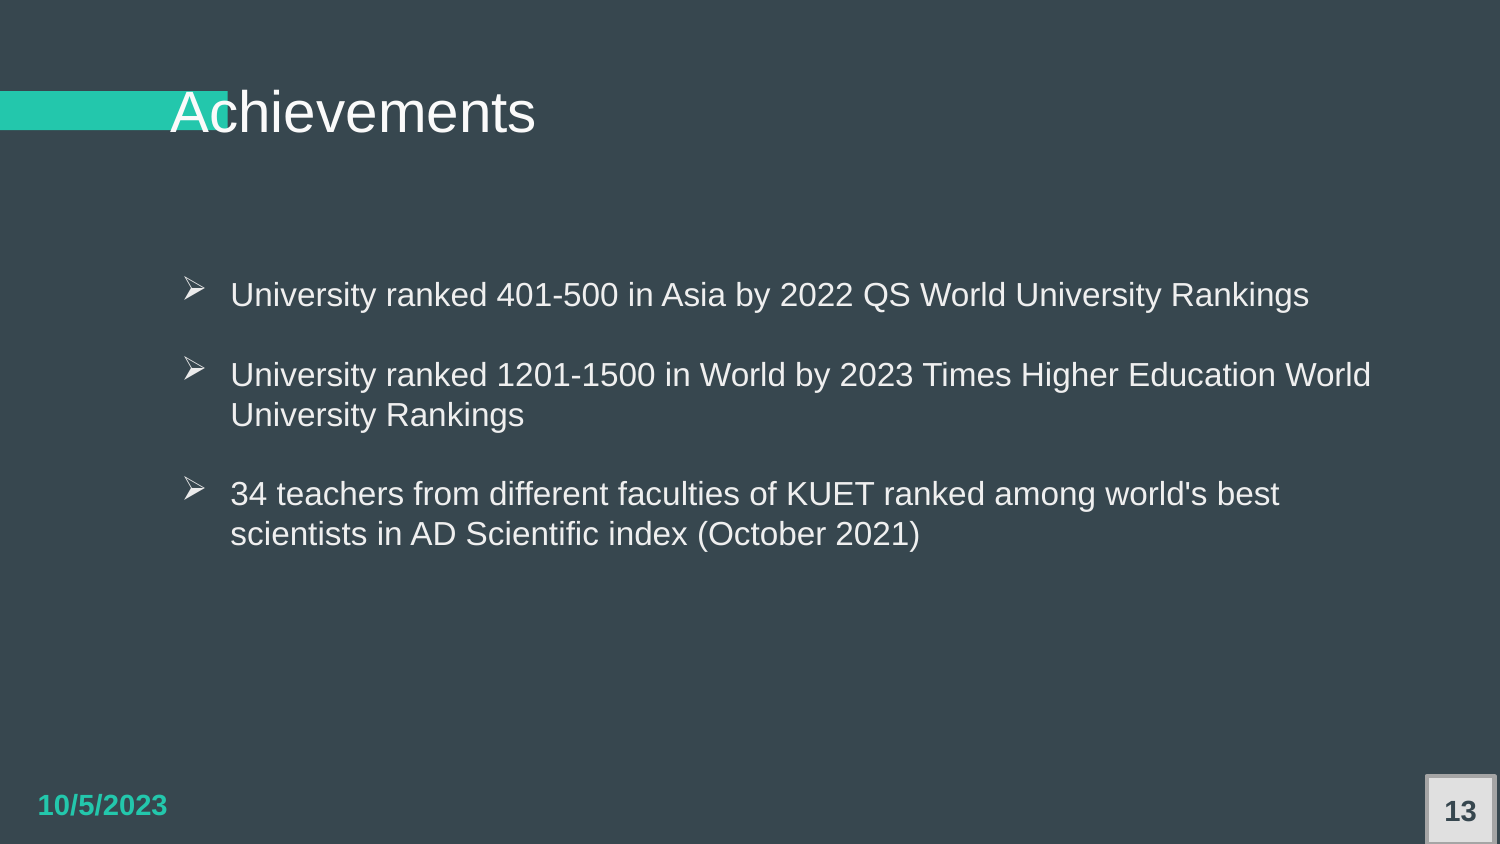

# Achievements

University ranked 401-500 in Asia by 2022 QS World University Rankings

University ranked 1201-1500 in World by 2023 Times Higher Education World University Rankings

34 teachers from different faculties of KUET ranked among world's best scientists in AD Scientific index (October 2021)

13
10/5/2023